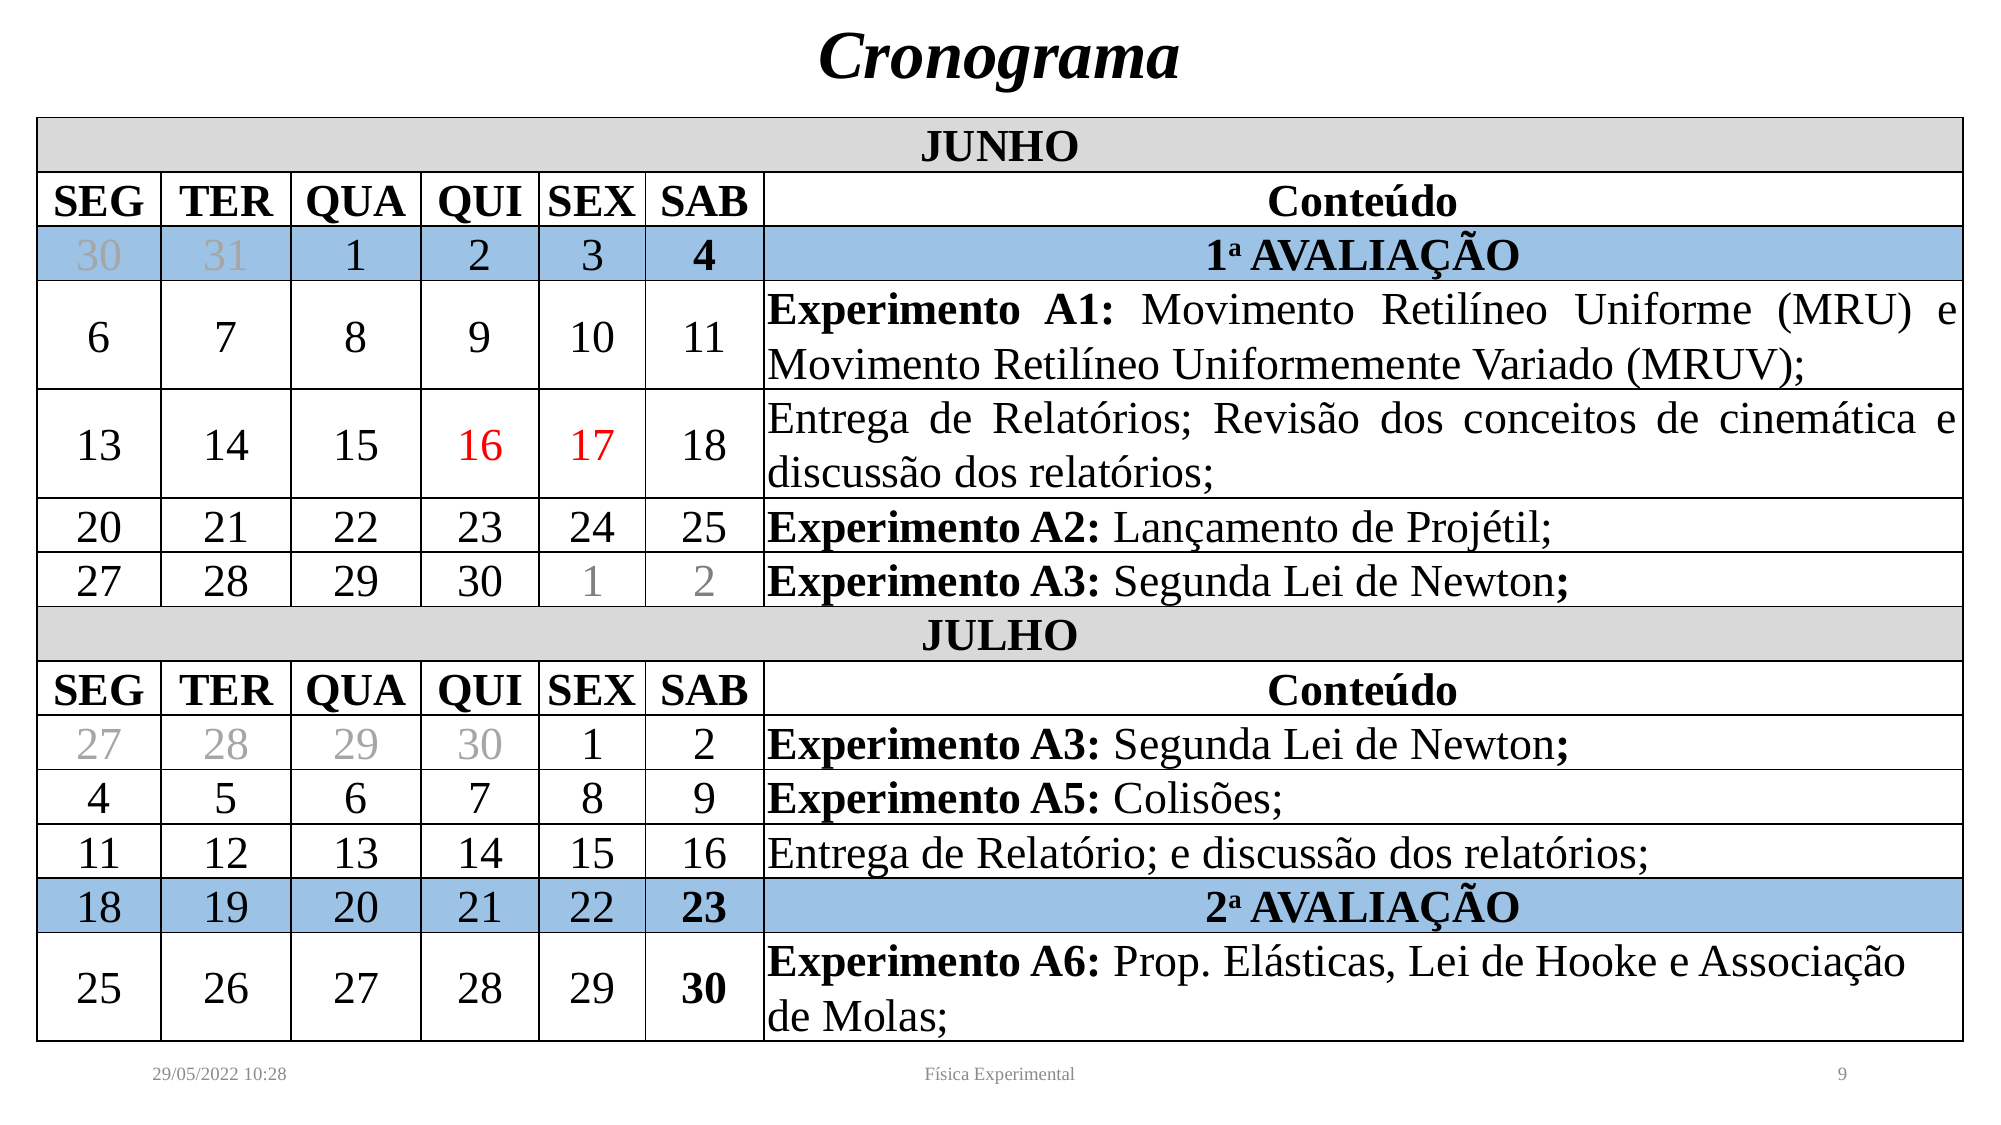

# Cronograma
| JUNHO |  |  |  |  |  |  |
| --- | --- | --- | --- | --- | --- | --- |
| SEG | TER | QUA | QUI | SEX | SAB | Conteúdo |
| 30 | 31 | 1 | 2 | 3 | 4 | 1a AVALIAÇÃO |
| 6 | 7 | 8 | 9 | 10 | 11 | Experimento A1: Movimento Retilíneo Uniforme (MRU) e Movimento Retilíneo Uniformemente Variado (MRUV); |
| 13 | 14 | 15 | 16 | 17 | 18 | Entrega de Relatórios; Revisão dos conceitos de cinemática e discussão dos relatórios; |
| 20 | 21 | 22 | 23 | 24 | 25 | Experimento A2: Lançamento de Projétil; |
| 27 | 28 | 29 | 30 | 1 | 2 | Experimento A3: Segunda Lei de Newton; |
| JULHO |  |  |  |  |  |  |
| SEG | TER | QUA | QUI | SEX | SAB | Conteúdo |
| 27 | 28 | 29 | 30 | 1 | 2 | Experimento A3: Segunda Lei de Newton; |
| 4 | 5 | 6 | 7 | 8 | 9 | Experimento A5: Colisões; |
| 11 | 12 | 13 | 14 | 15 | 16 | Entrega de Relatório; e discussão dos relatórios; |
| 18 | 19 | 20 | 21 | 22 | 23 | 2a AVALIAÇÃO |
| 25 | 26 | 27 | 28 | 29 | 30 | Experimento A6: Prop. Elásticas, Lei de Hooke e Associação de Molas; |

29/05/2022 10:28
Física Experimental
9